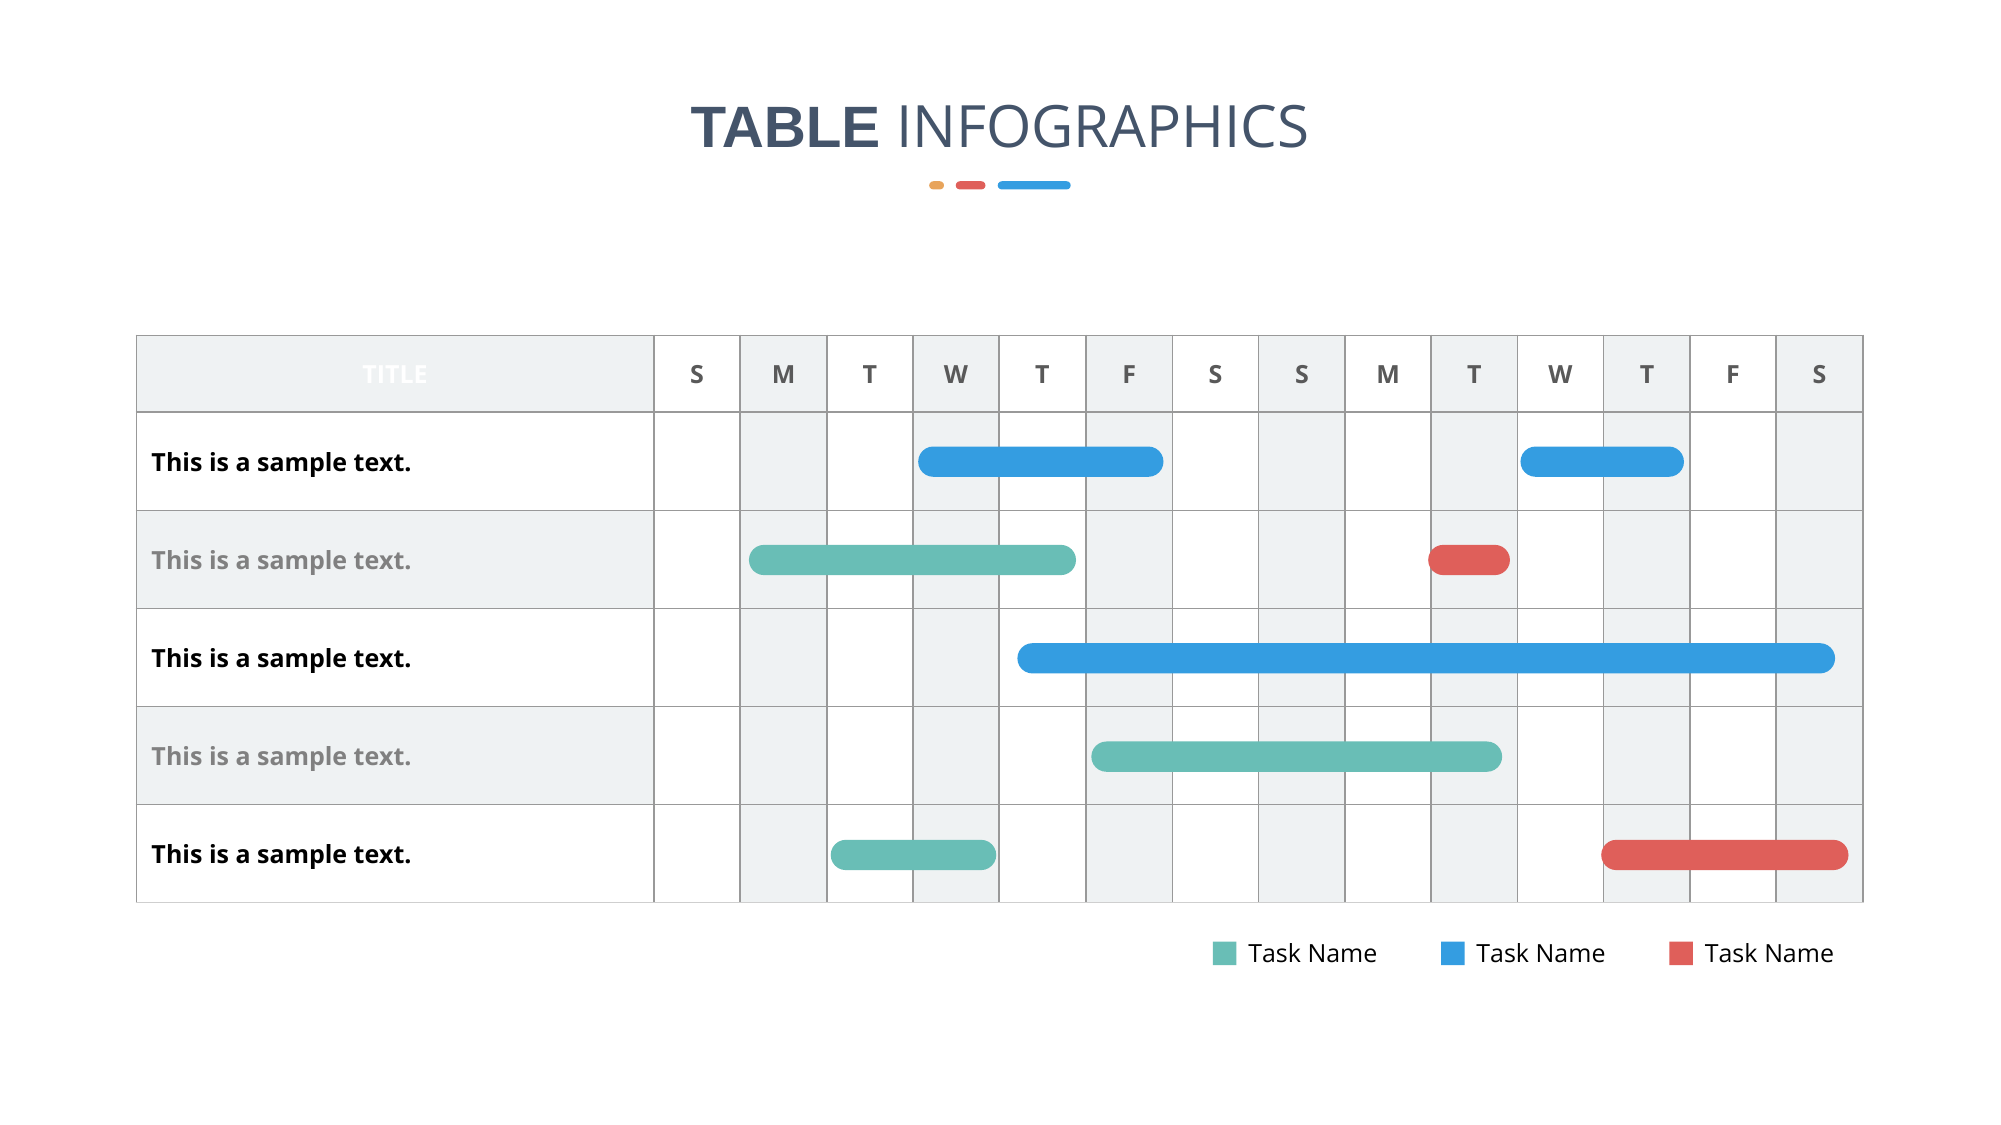

TABLE INFOGRAPHICS

| TITLE | S | M | T | W | T | F | S | S | M | T | W | T | F | S |
| --- | --- | --- | --- | --- | --- | --- | --- | --- | --- | --- | --- | --- | --- | --- |
| This is a sample text. |  |  |  |  |  |  |  |  |  |  |  |  |  |  |
| This is a sample text. |  |  |  |  |  |  |  |  |  |  |  |  |  |  |
| This is a sample text. |  |  |  |  |  |  |  |  |  |  |  |  |  |  |
| This is a sample text. |  |  |  |  |  |  |  |  |  |  |  |  |  |  |
| This is a sample text. |  |  |  |  |  |  |  |  |  |  |  |  |  |  |
|  |  |  |  |  |  |  |  |  |  |  |  |  |  |  |

Task Name
Task Name
Task Name